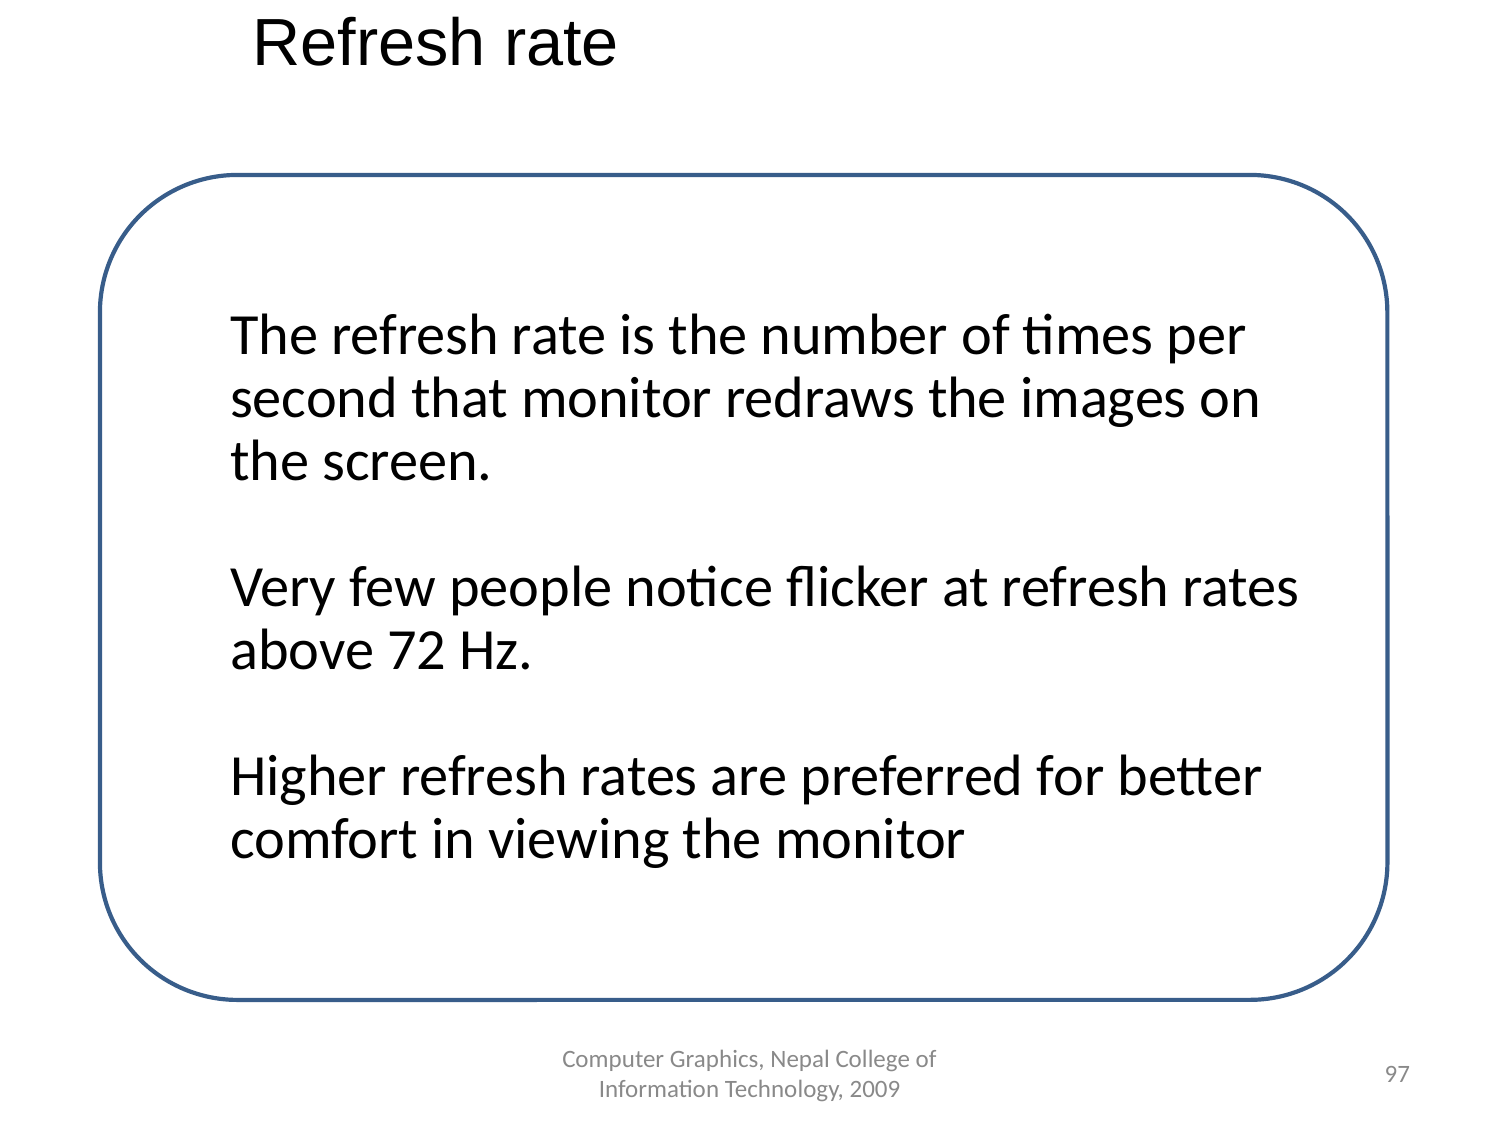

Refresh rate

The refresh rate is the number of times per second that monitor redraws the images on the screen.

Very few people notice flicker at refresh rates above 72 Hz.

Higher refresh rates are preferred for better comfort in viewing the monitor

Computer Graphics, Nepal College of Information Technology, 2009
97